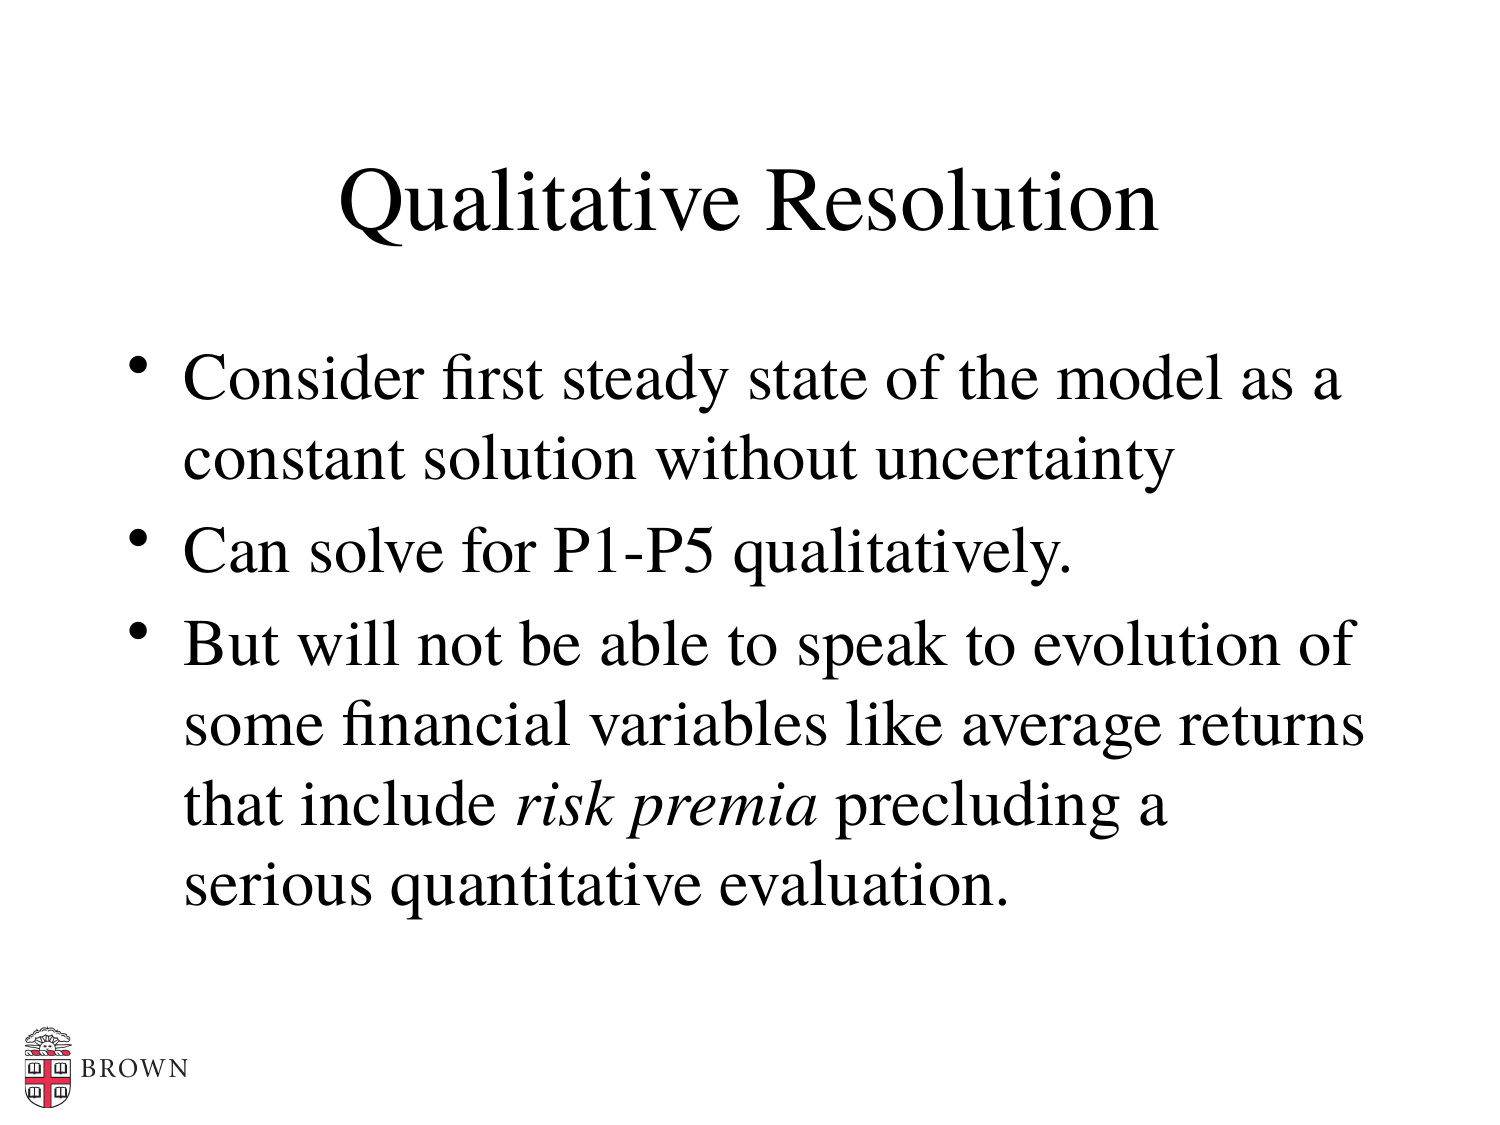

# Qualitative Resolution
Consider first steady state of the model as a constant solution without uncertainty
Can solve for P1-P5 qualitatively.
But will not be able to speak to evolution of some financial variables like average returns that include risk premia precluding a serious quantitative evaluation.